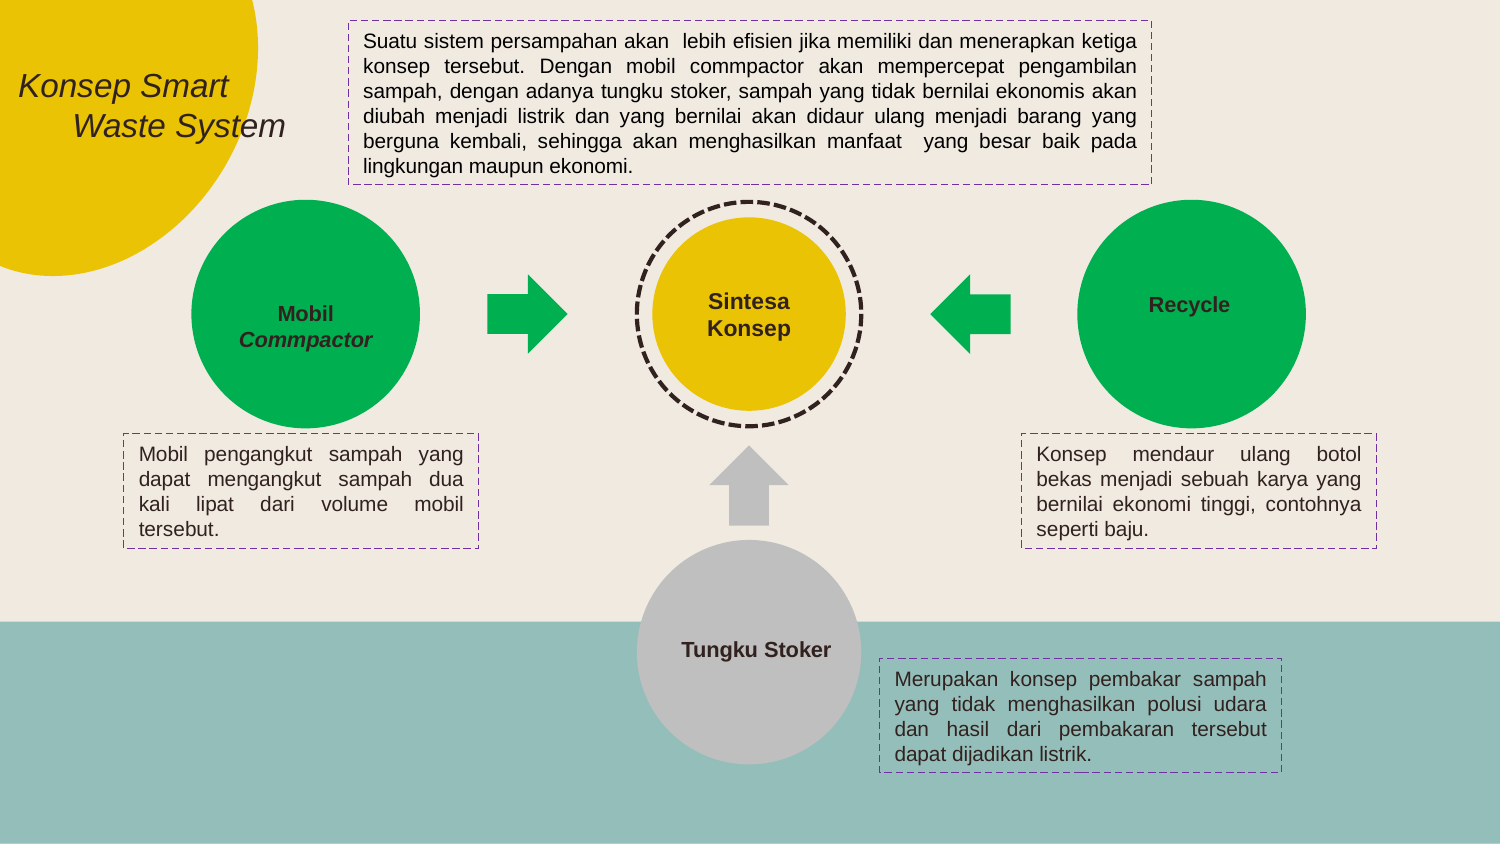

Suatu sistem persampahan akan  lebih efisien jika memiliki dan menerapkan ketiga konsep tersebut. Dengan mobil commpactor akan mempercepat pengambilan sampah, dengan adanya tungku stoker, sampah yang tidak bernilai ekonomis akan diubah menjadi listrik dan yang bernilai akan didaur ulang menjadi barang yang berguna kembali, sehingga akan menghasilkan manfaat  yang besar baik pada lingkungan maupun ekonomi.
Konsep Smart Waste System

Sintesa Konsep

Recycle
Mobil Commpactor
Mobil pengangkut sampah yang dapat mengangkut sampah dua kali lipat dari volume mobil tersebut.
Konsep mendaur ulang botol bekas menjadi sebuah karya yang bernilai ekonomi tinggi, contohnya seperti baju.

Tungku Stoker
Merupakan konsep pembakar sampah yang tidak menghasilkan polusi udara dan hasil dari pembakaran tersebut dapat dijadikan listrik.